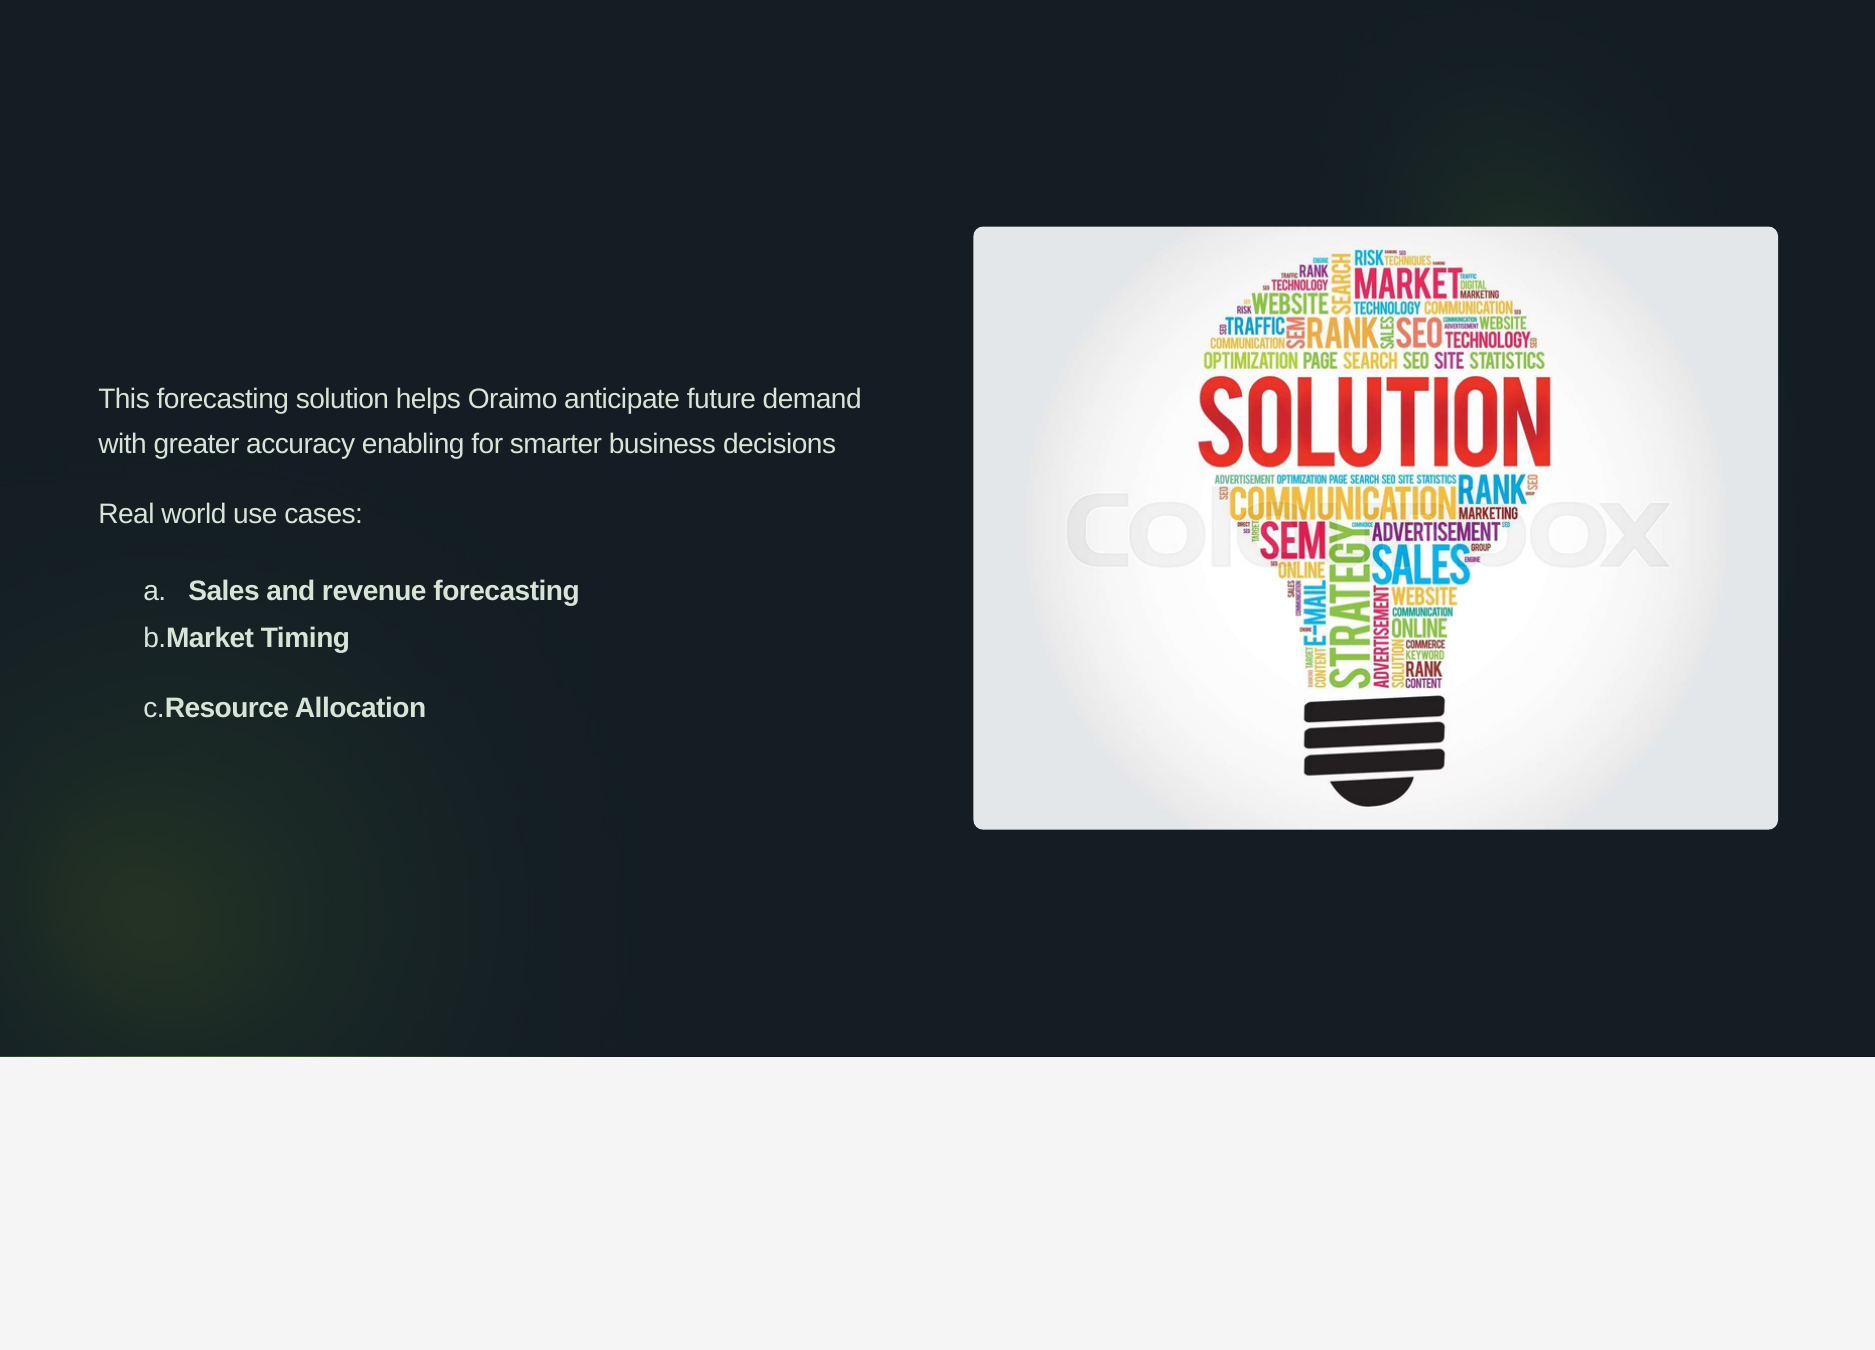

This forecasting solution helps Oraimo anticipate future demand with greater accuracy enabling for smarter business decisions
Real world use cases:
a.
Sales and revenue forecasting
b.Market Timing
c.Resource Allocation